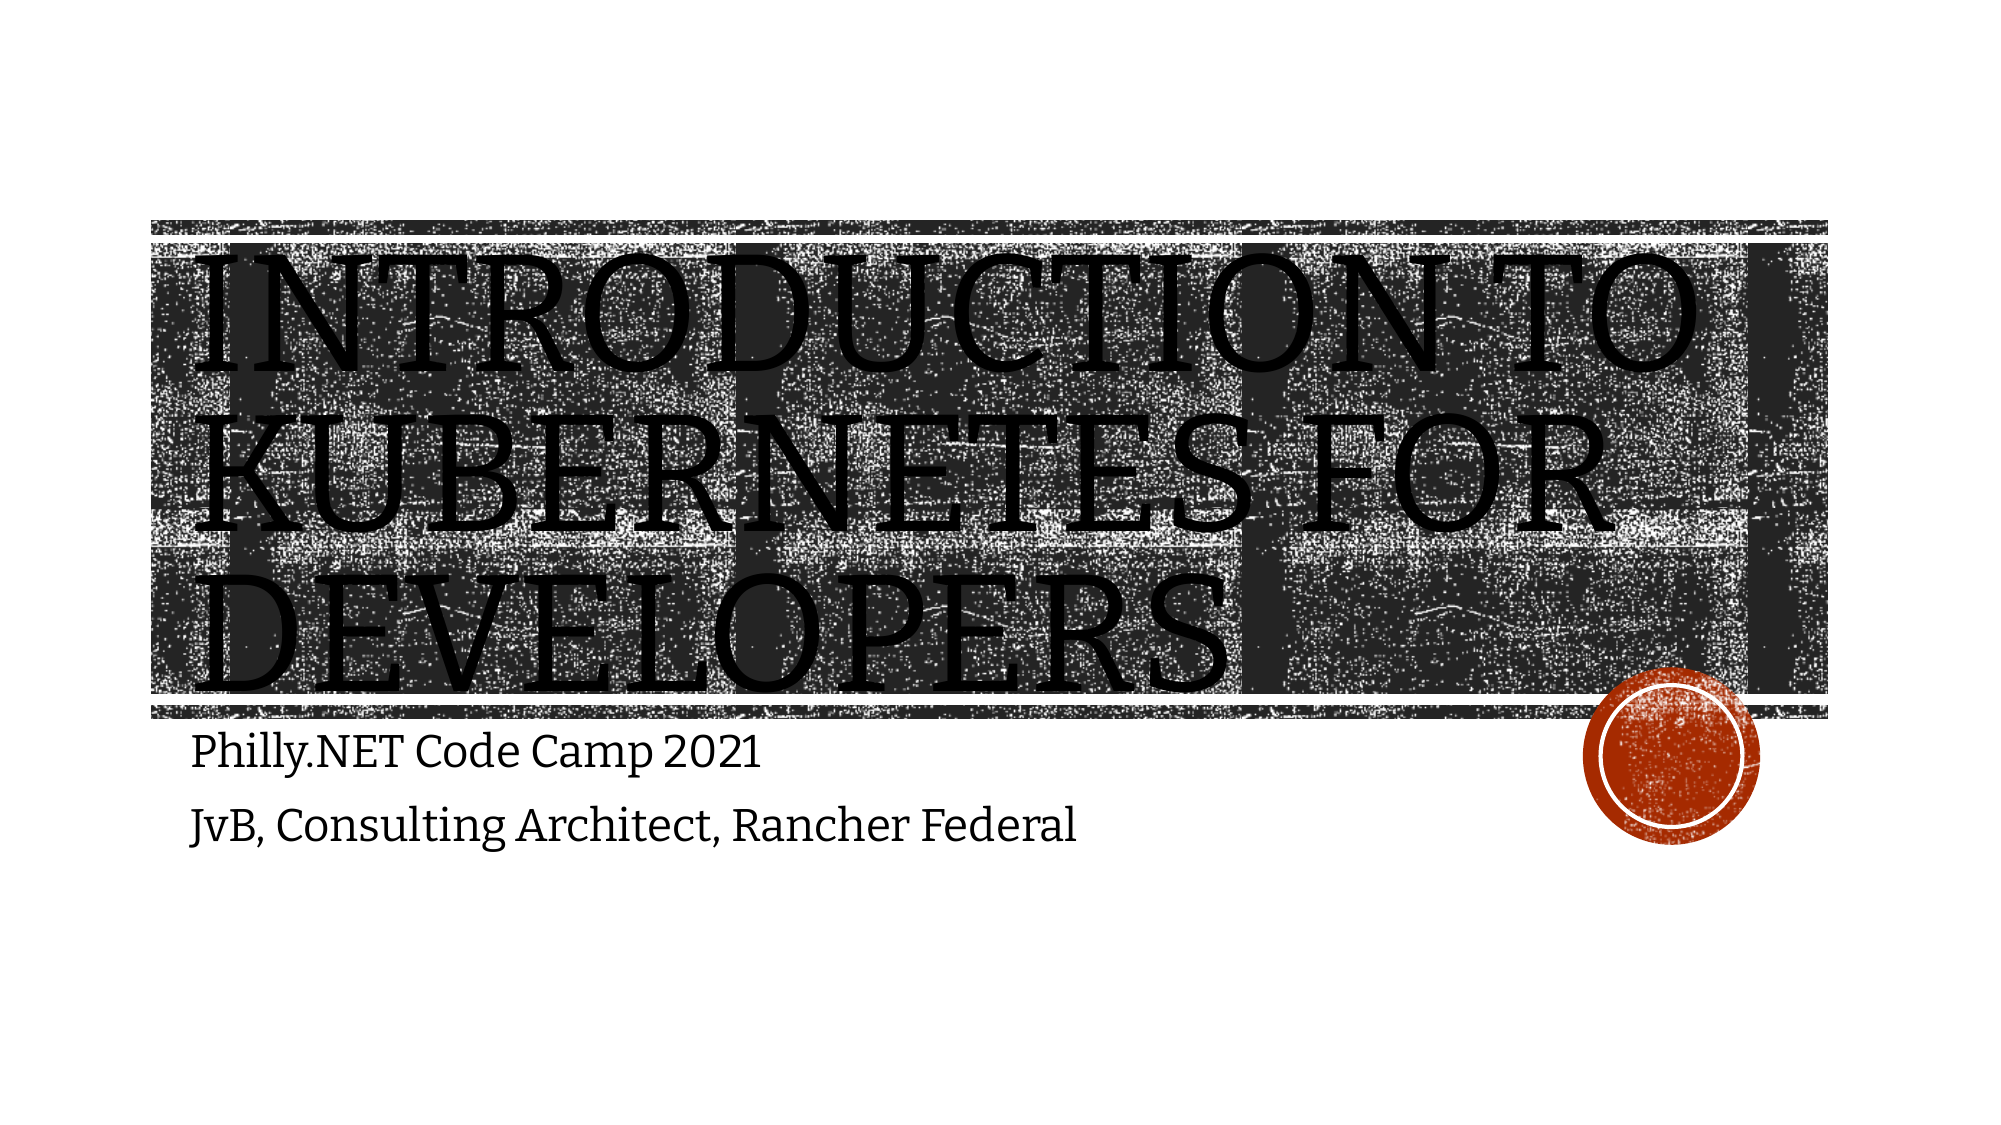

# Introduction to Kubernetes For Developers
Philly.NET Code Camp 2021
JvB, Consulting Architect, Rancher Federal